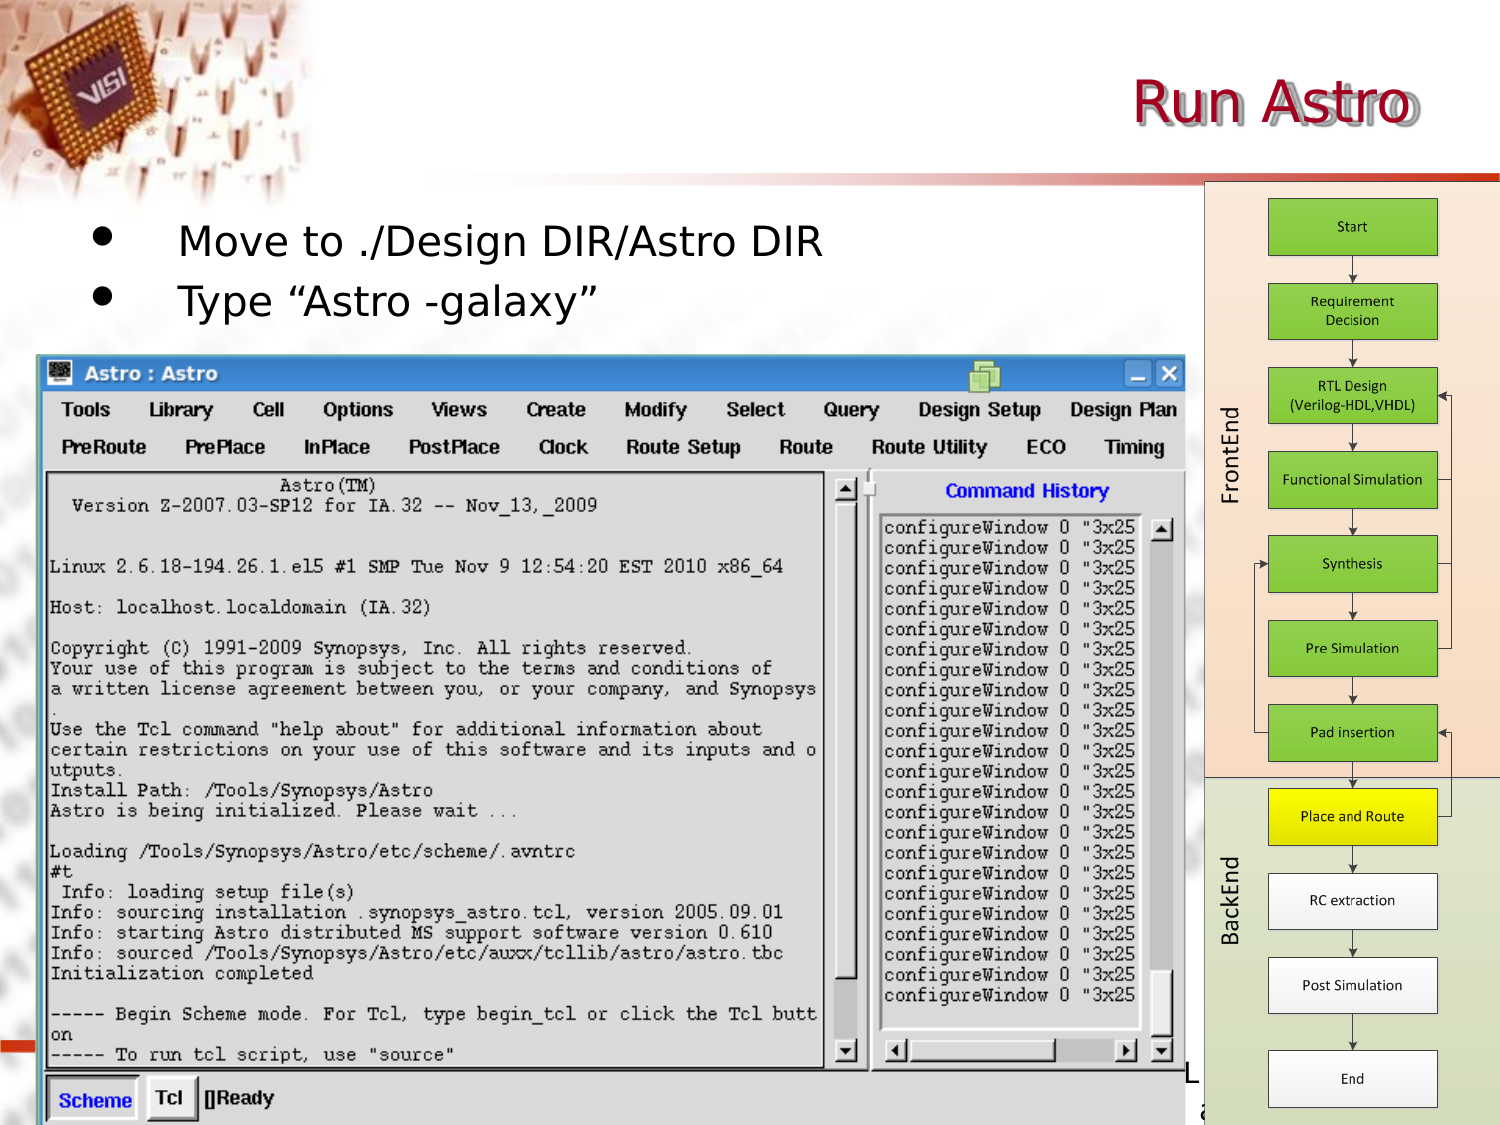

# Run Astro

ab.

Move to ./Design DIR/Astro DIR
Type “Astro -galaxy”

October 29,  2013	27	CSA & VLSI

L